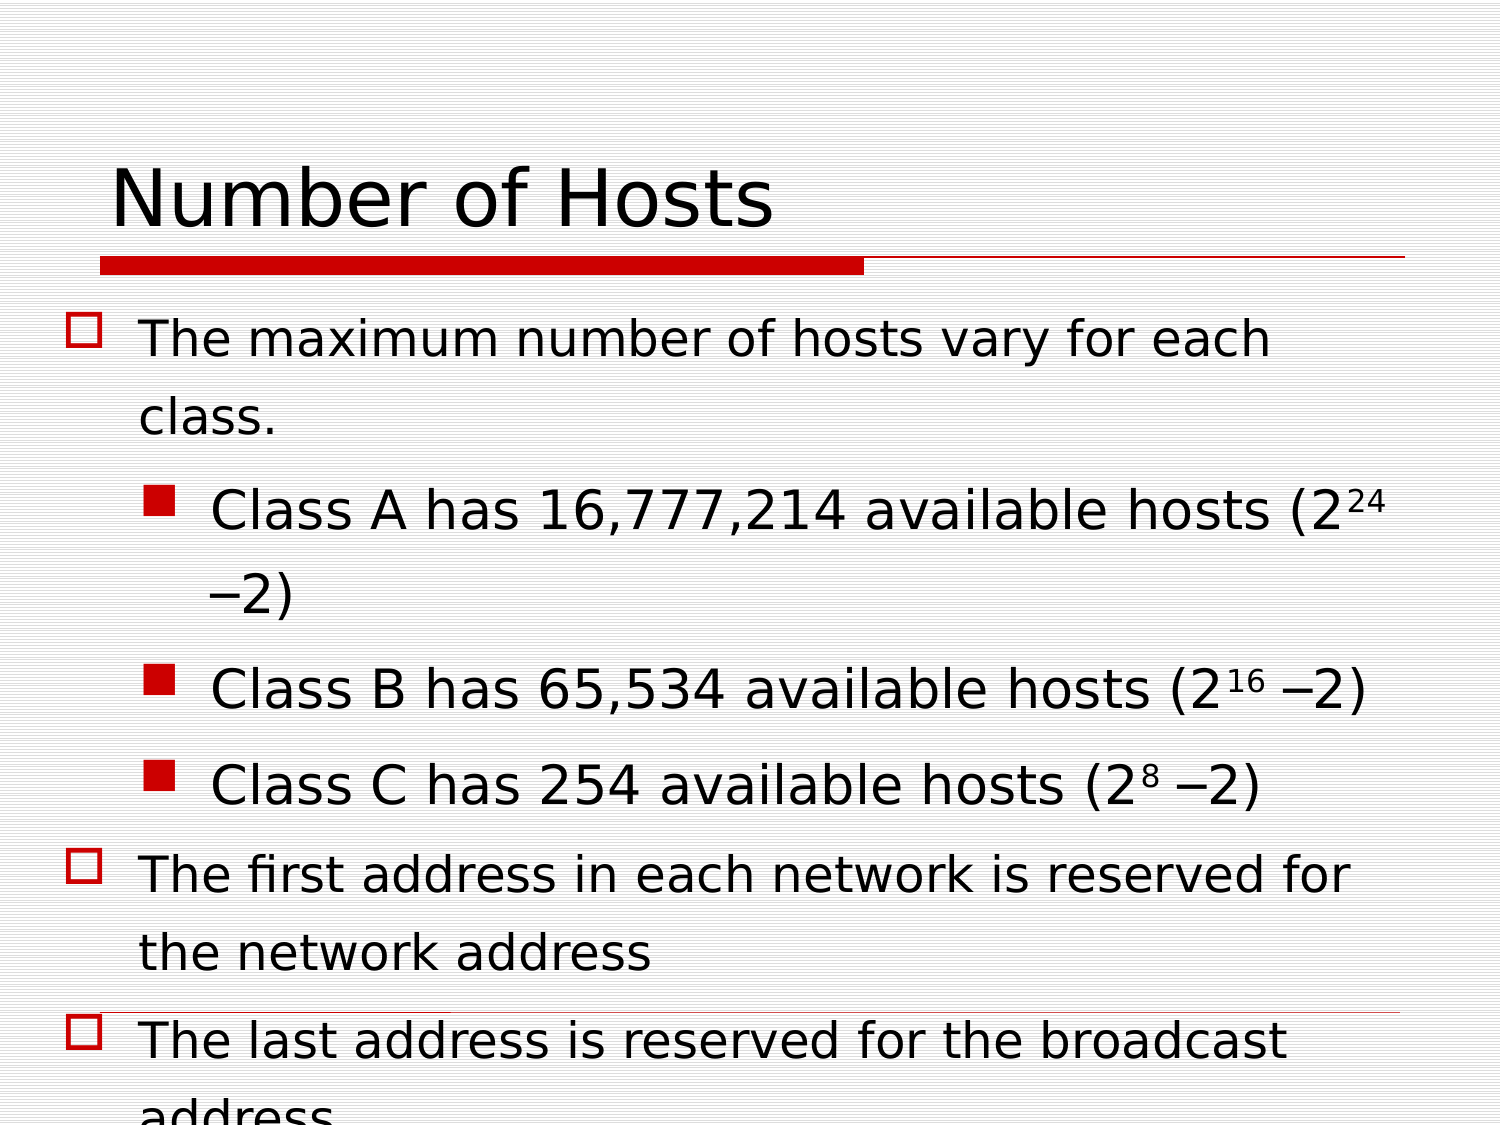

# Number of Hosts
The maximum number of hosts vary for each class.
Class A has 16,777,214 available hosts (224 –2)
Class B has 65,534 available hosts (216 –2)
Class C has 254 available hosts (28 –2)
The first address in each network is reserved for the network address
The last address is reserved for the broadcast address.